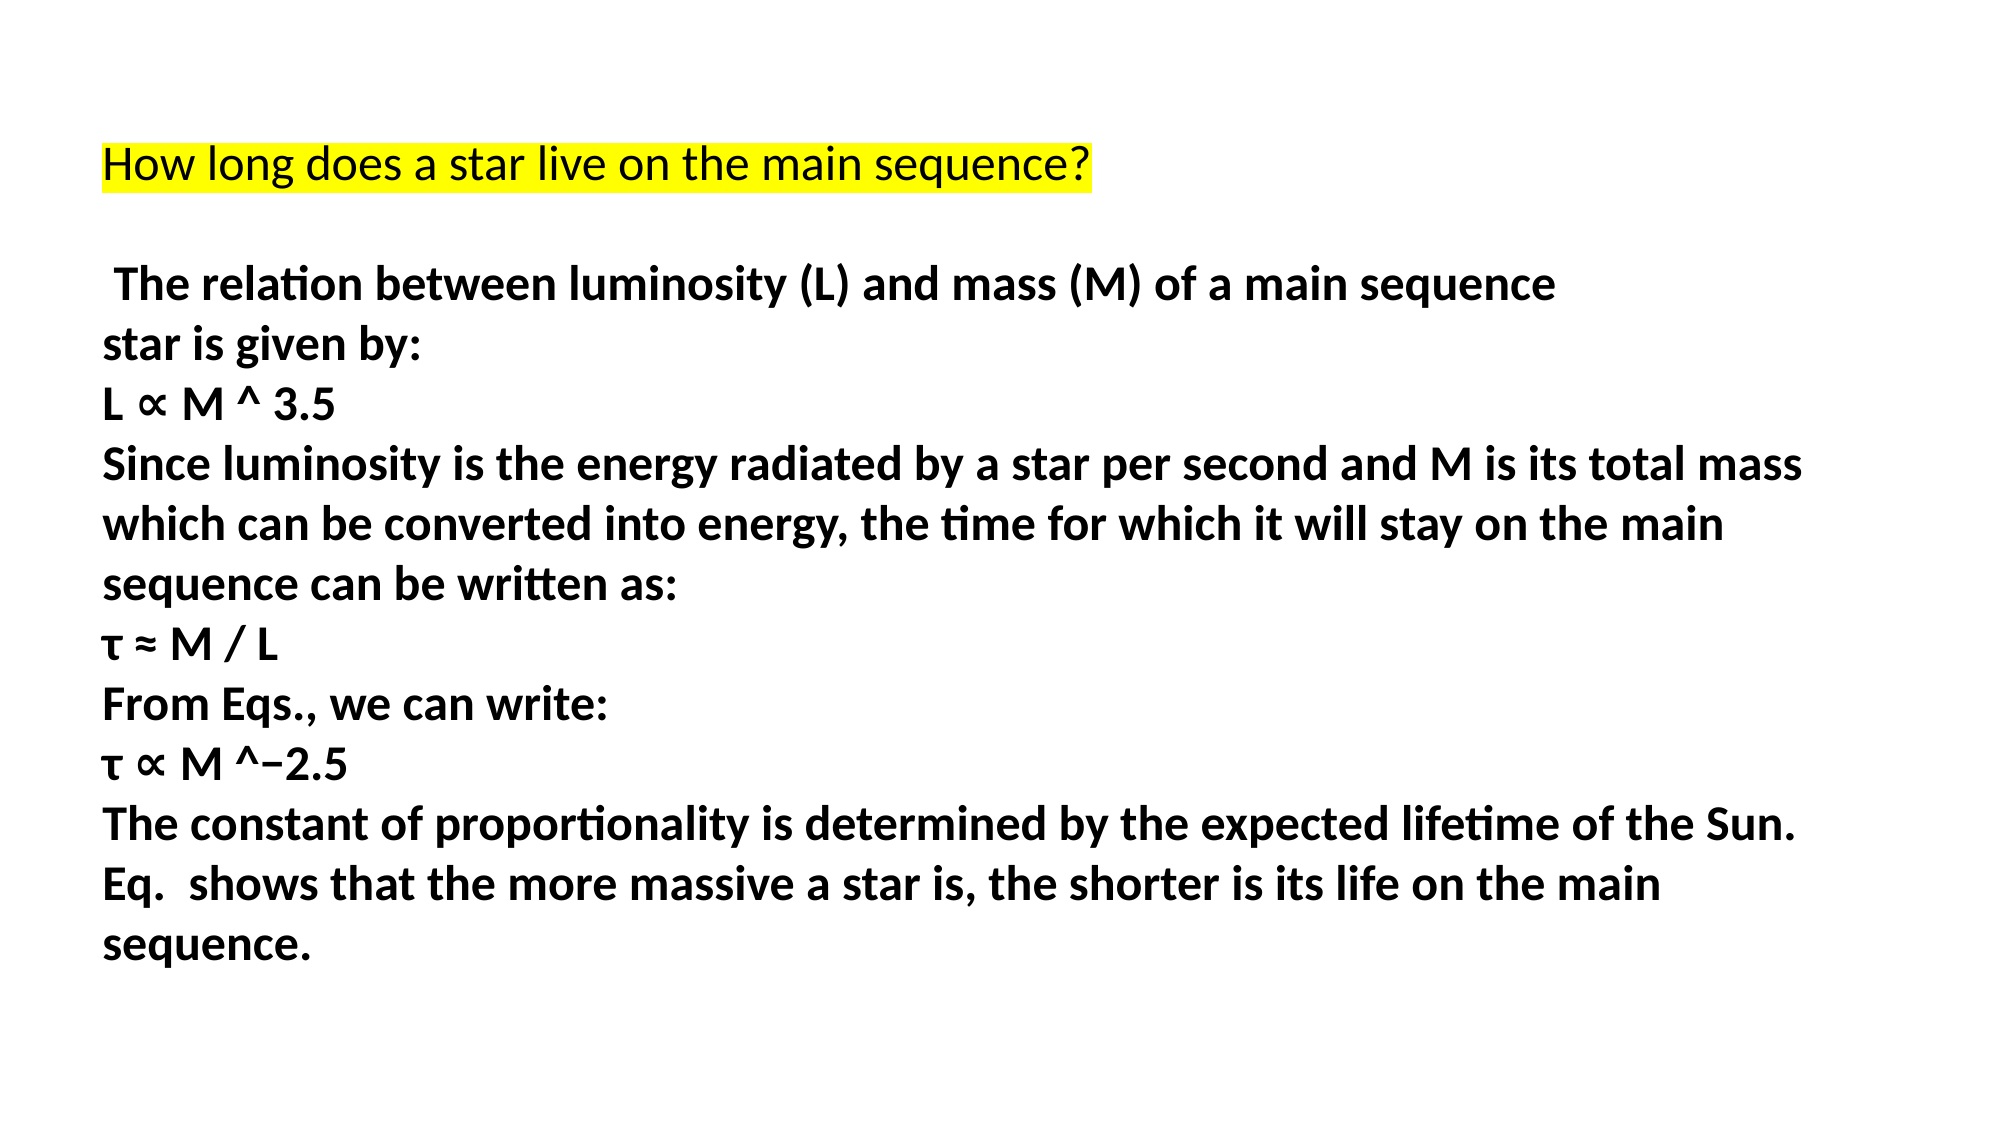

How long does a star live on the main sequence?

 The relation between luminosity (L) and mass (M) of a main sequence
star is given by:
L ∝ M ^ 3.5
Since luminosity is the energy radiated by a star per second and M is its total mass
which can be converted into energy, the time for which it will stay on the main
sequence can be written as:
τ ≈ M / L
From Eqs., we can write:
τ ∝ M ^−2.5
The constant of proportionality is determined by the expected lifetime of the Sun.
Eq.  shows that the more massive a star is, the shorter is its life on the main
sequence.